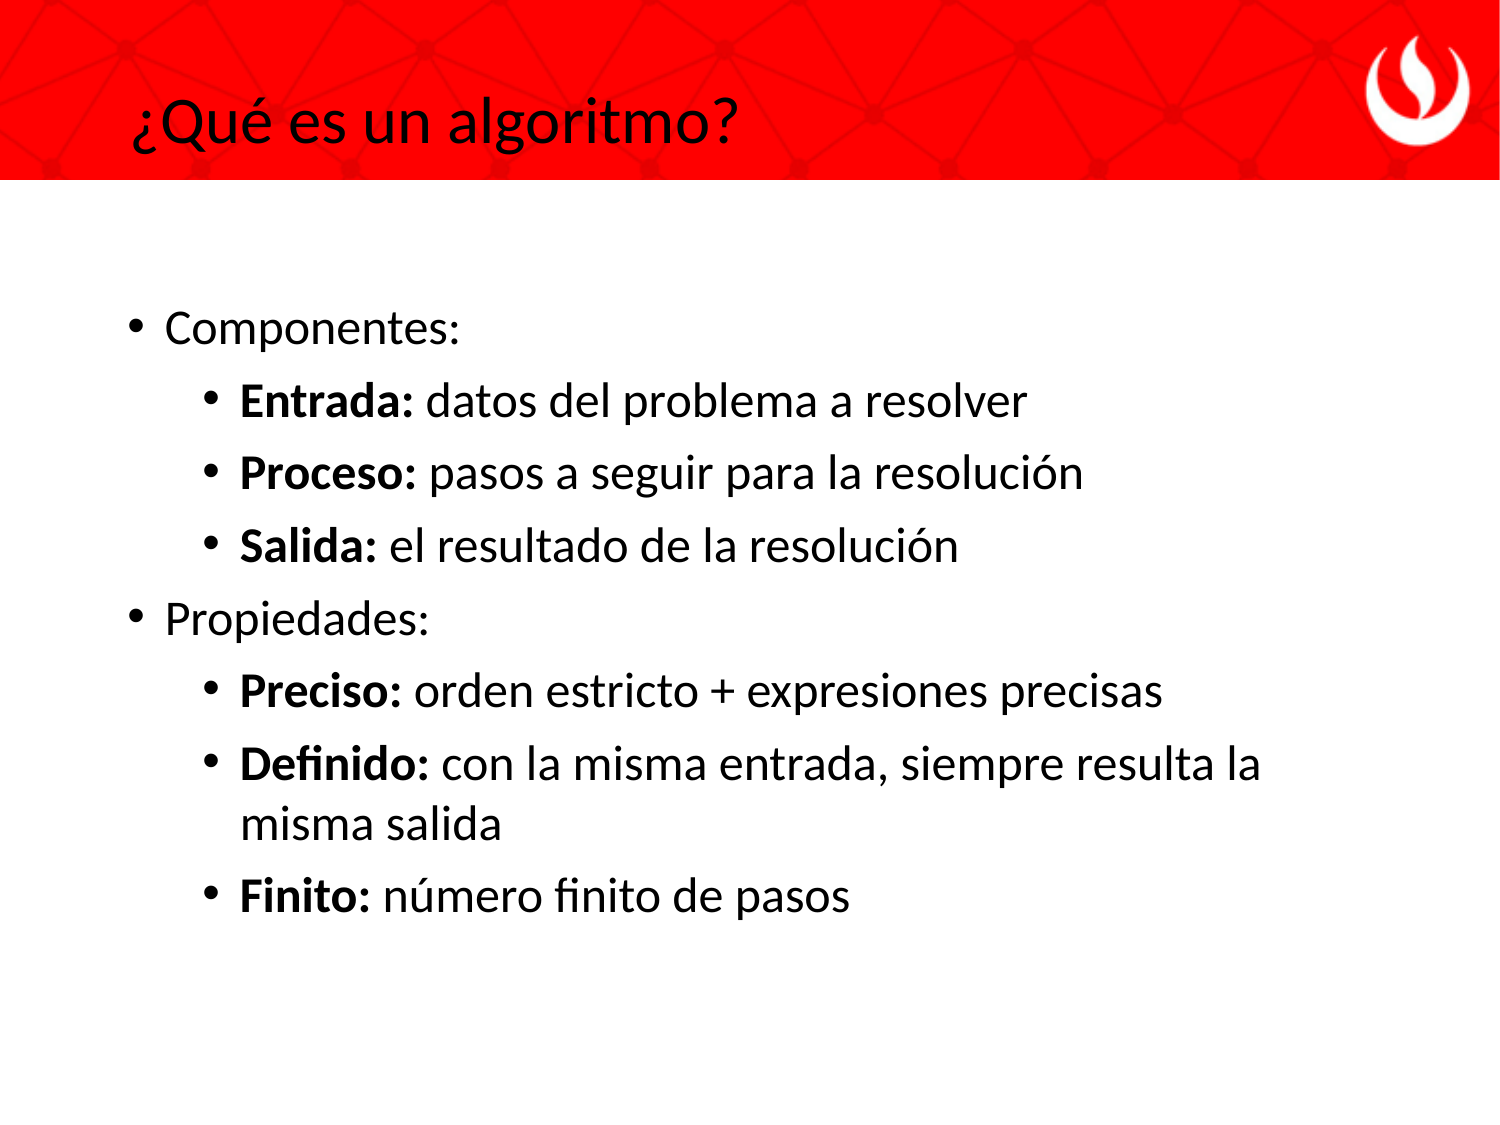

¿Qué es un algoritmo?
Componentes:
Entrada: datos del problema a resolver
Proceso: pasos a seguir para la resolución
Salida: el resultado de la resolución
Propiedades:
Preciso: orden estricto + expresiones precisas
Definido: con la misma entrada, siempre resulta la misma salida
Finito: número finito de pasos